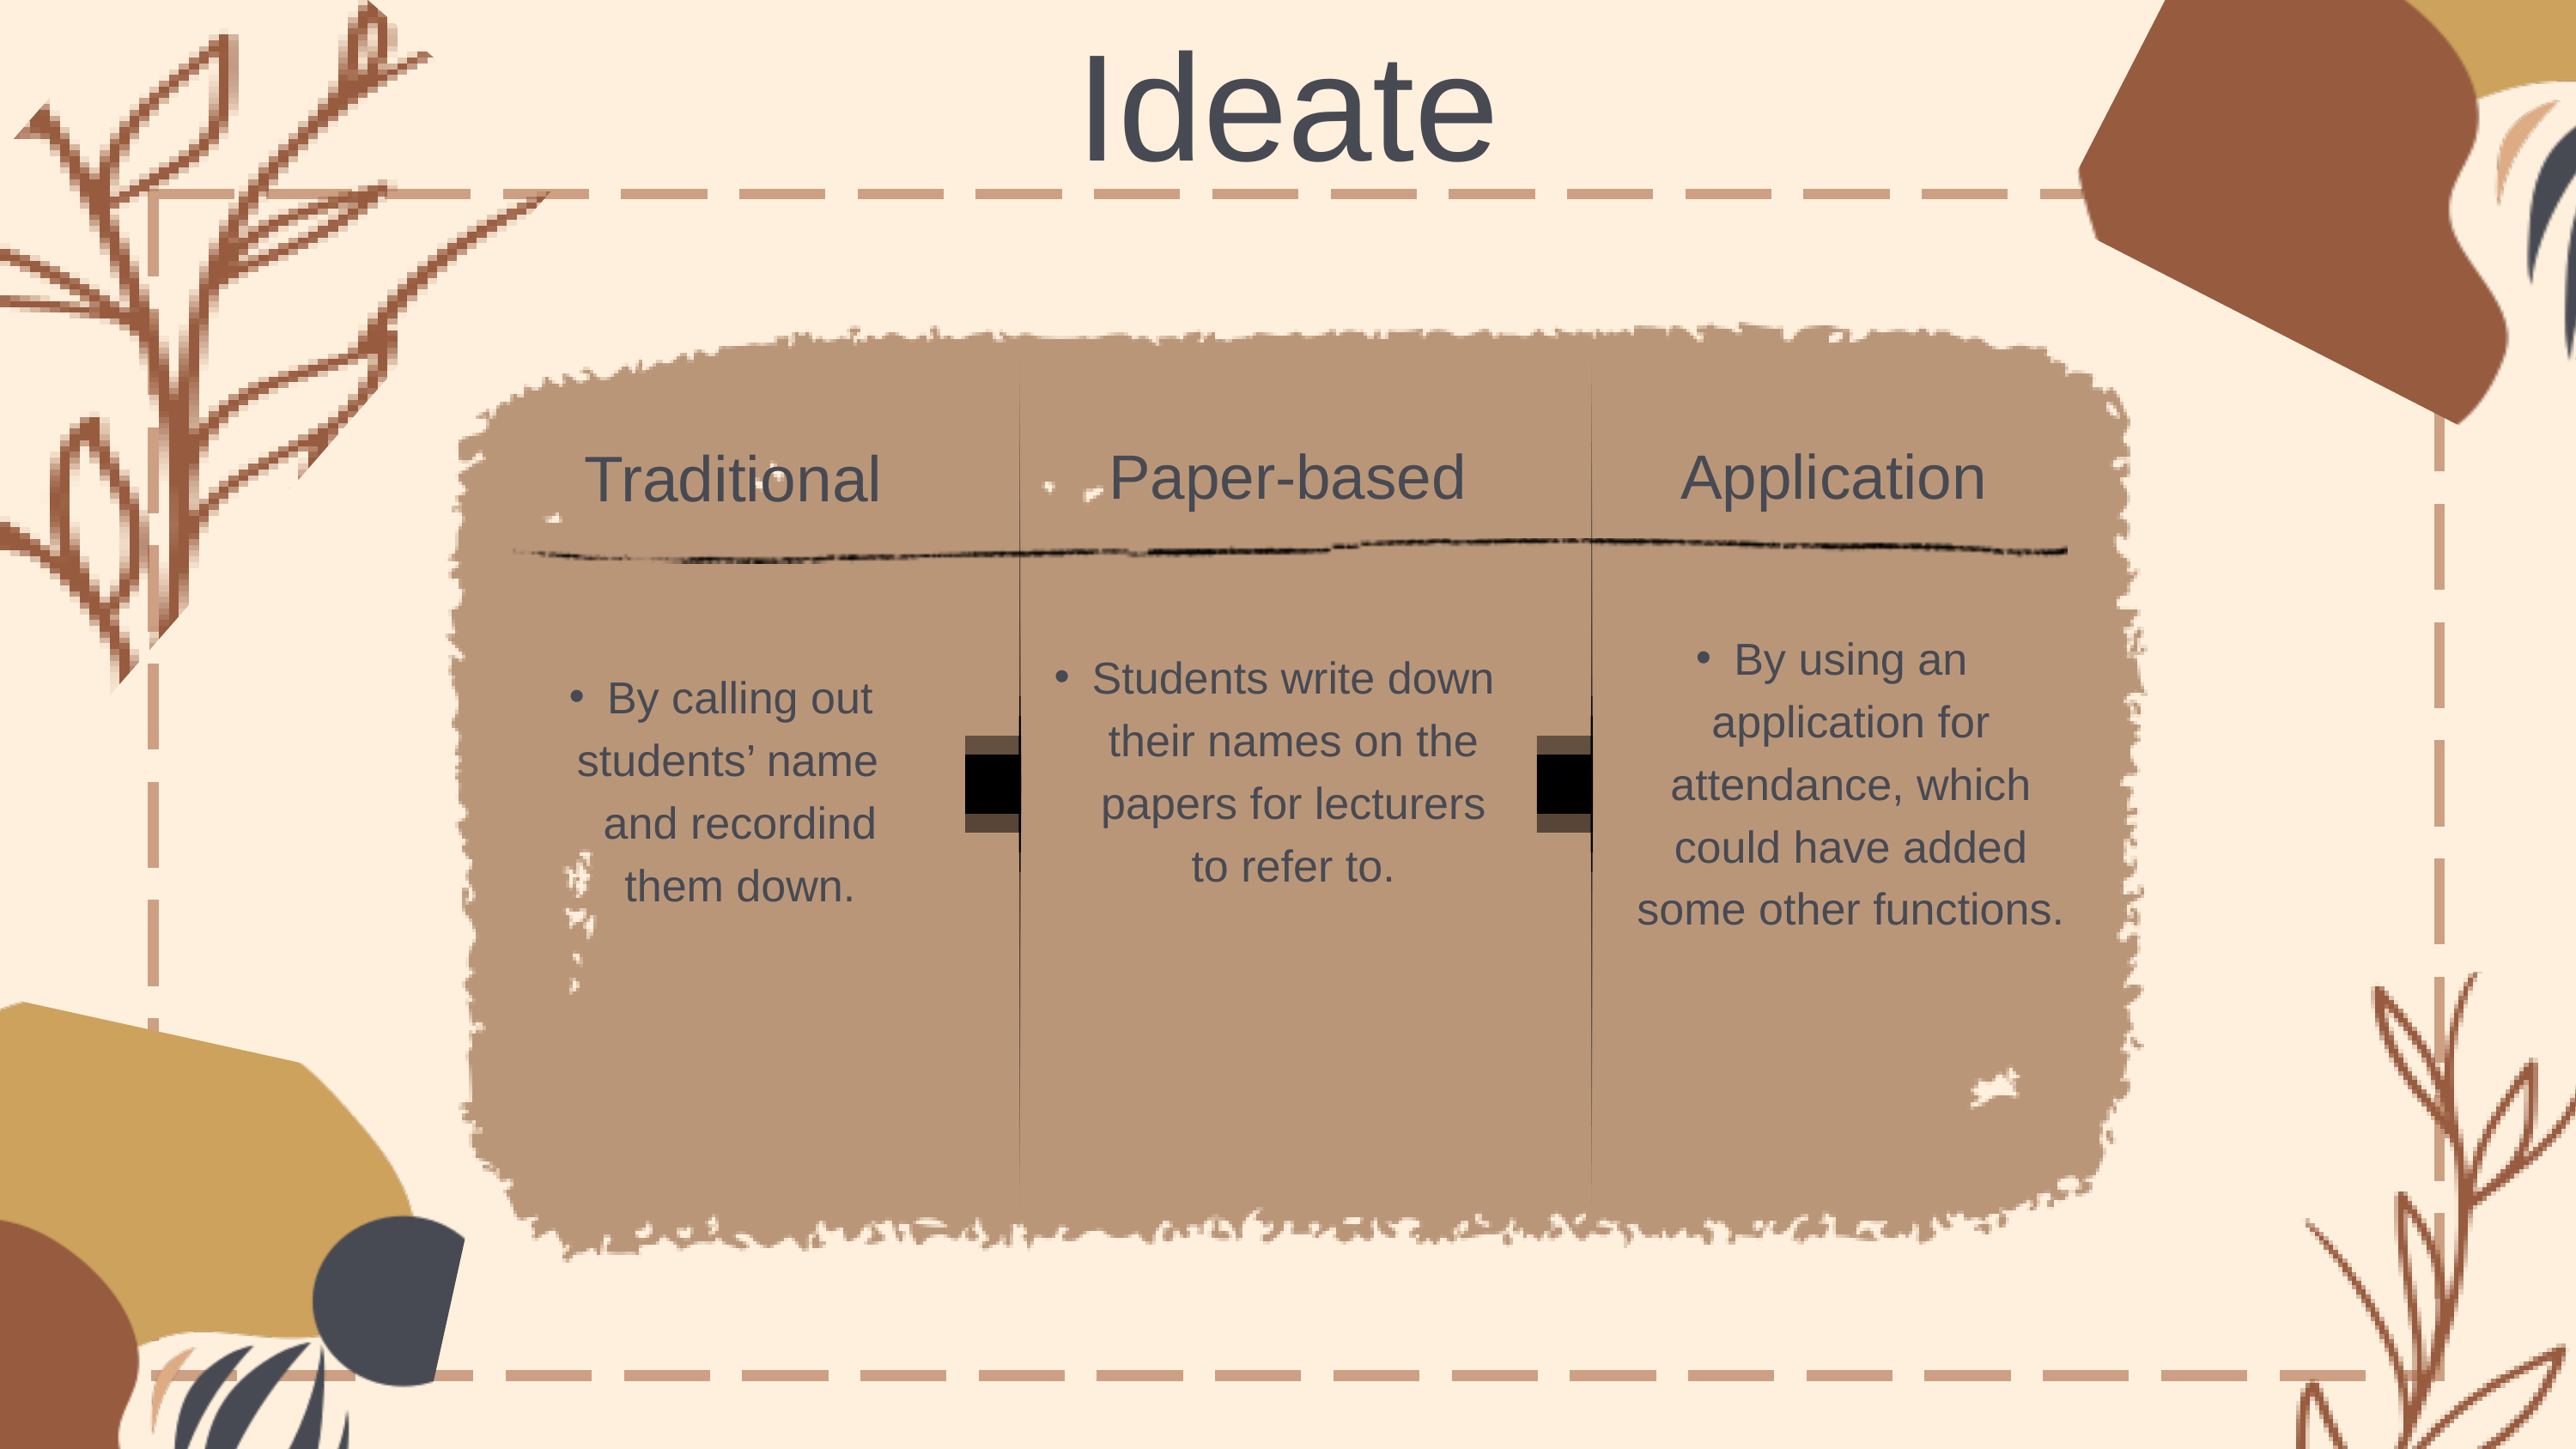

Ideate

Traditional
Paper-based
Application

By using an application for attendance, which could have added some other functions.
Students write down their names on the papers for lecturers to refer to.
By calling out students’ name   and recordind them down.